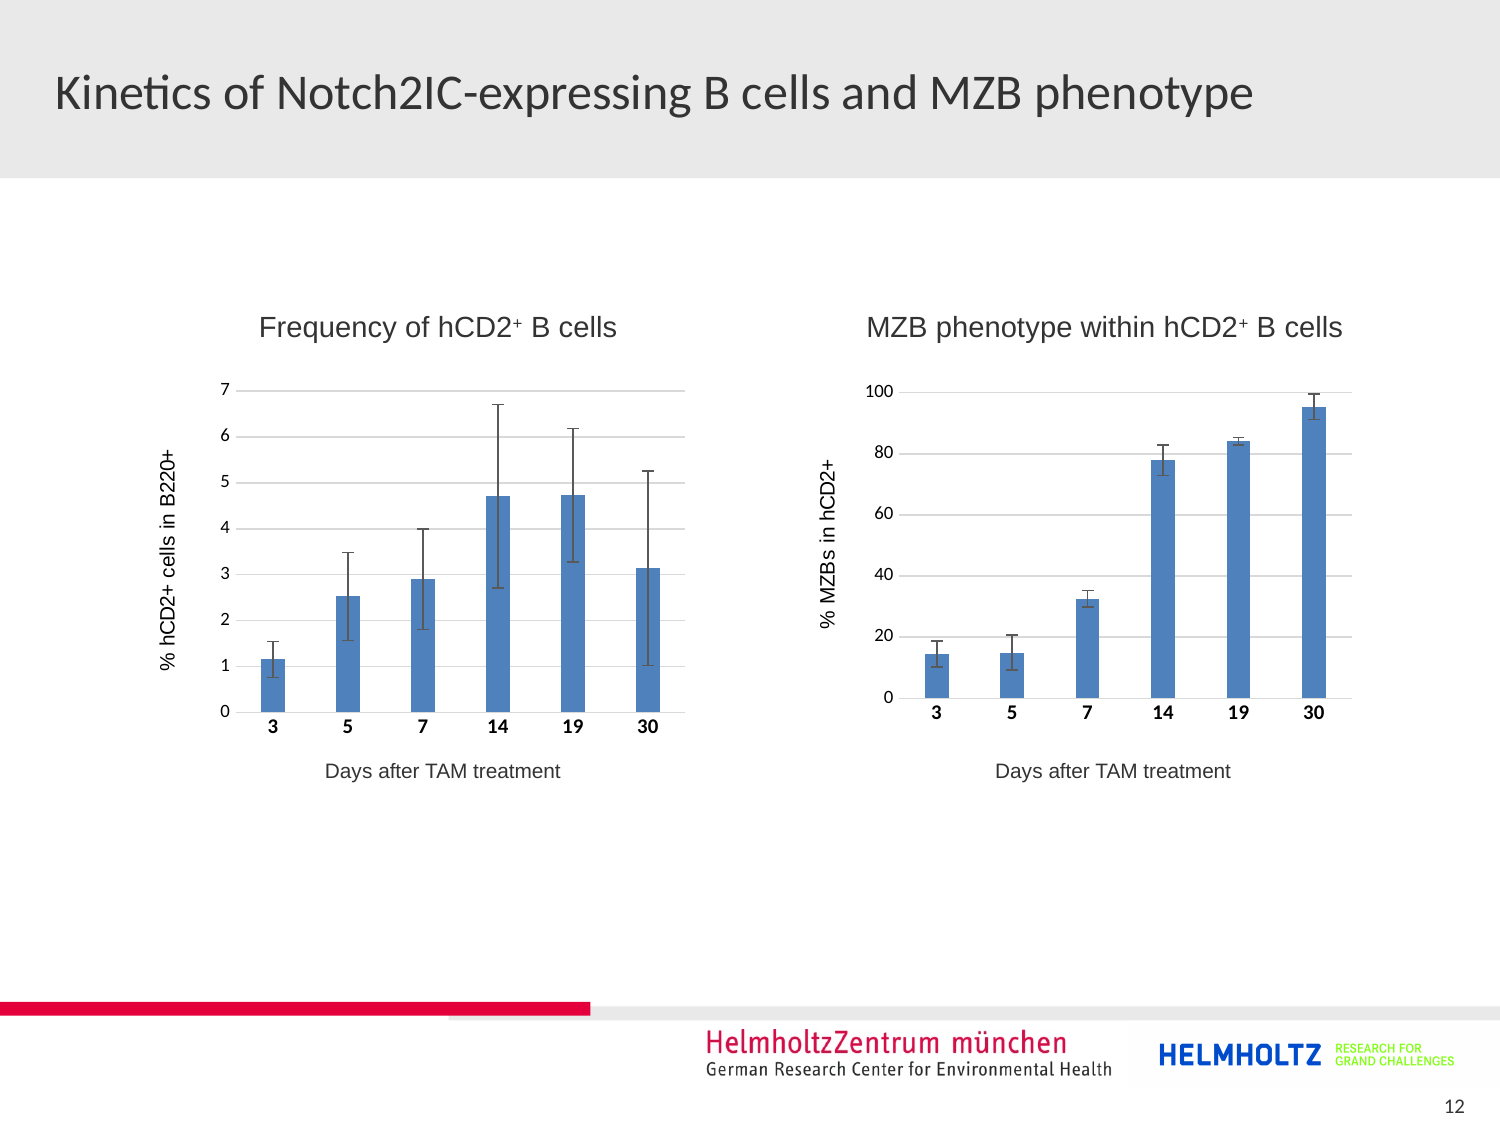

Kinetics of Notch2IC-expressing B cells and MZB phenotype
Frequency of hCD2+ B cells
MZB phenotype within hCD2+ B cells

### Chart

| Category |  |
|---|---|
| 3 | 1.1528571428571428 |
| 5 | 2.526 |
| 7 | 2.9014285714285717 |
| 14 | 4.712 |
| 19 | 4.73 |
| 30 | 3.1399999999999997 |

### Chart

| Category |  |
|---|---|
| 3 | 14.5 |
| 5 | 14.93 |
| 7 | 32.525 |
| 14 | 77.94 |
| 19 | 84.05000000000001 |
| 30 | 95.45 |
Days after TAM treatment
Days after TAM treatment
12